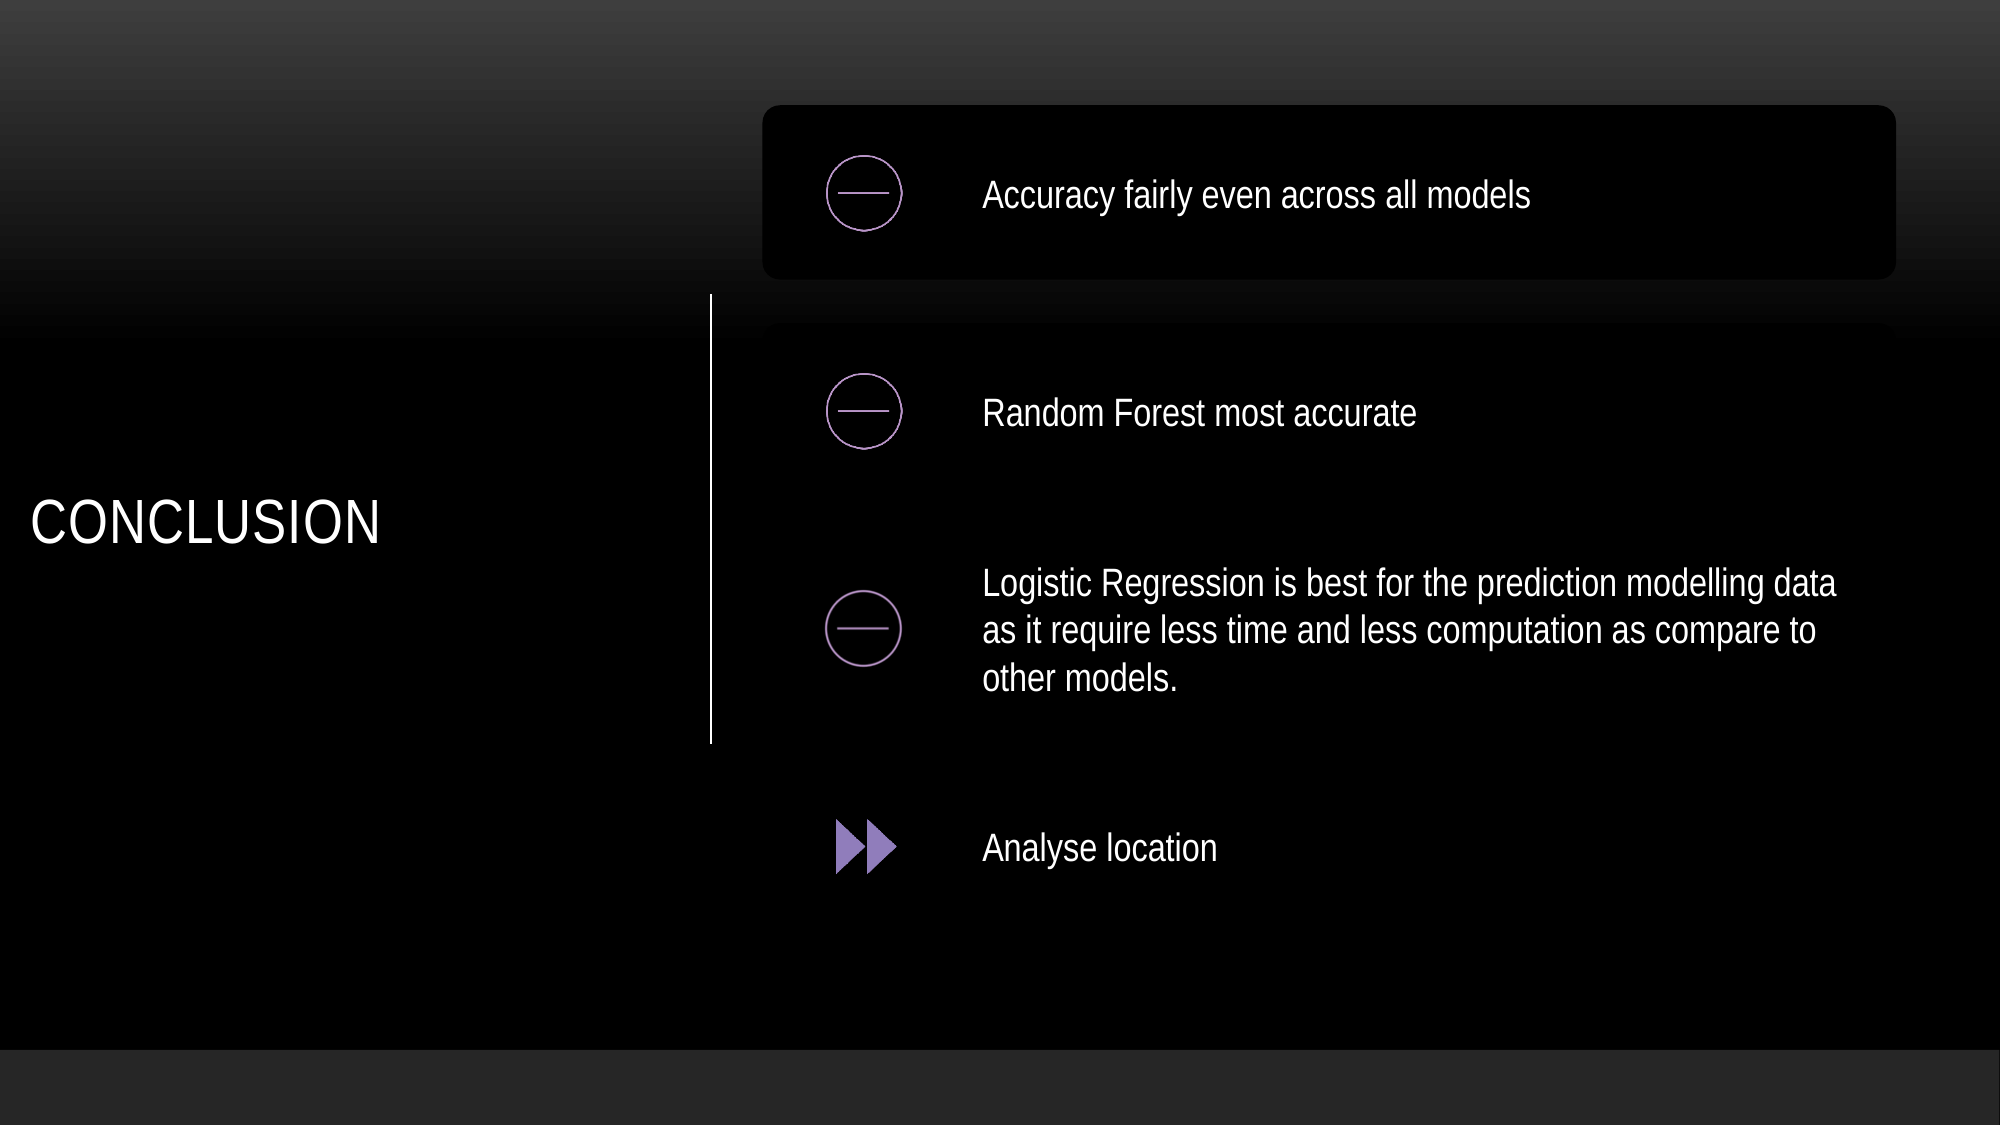

# CONCLUSION
Accuracy fairly even across all models
Random Forest most accurate
Logistic Regression is best for the prediction modelling data as it require less time and less computation as compare to other models.
Analyse location